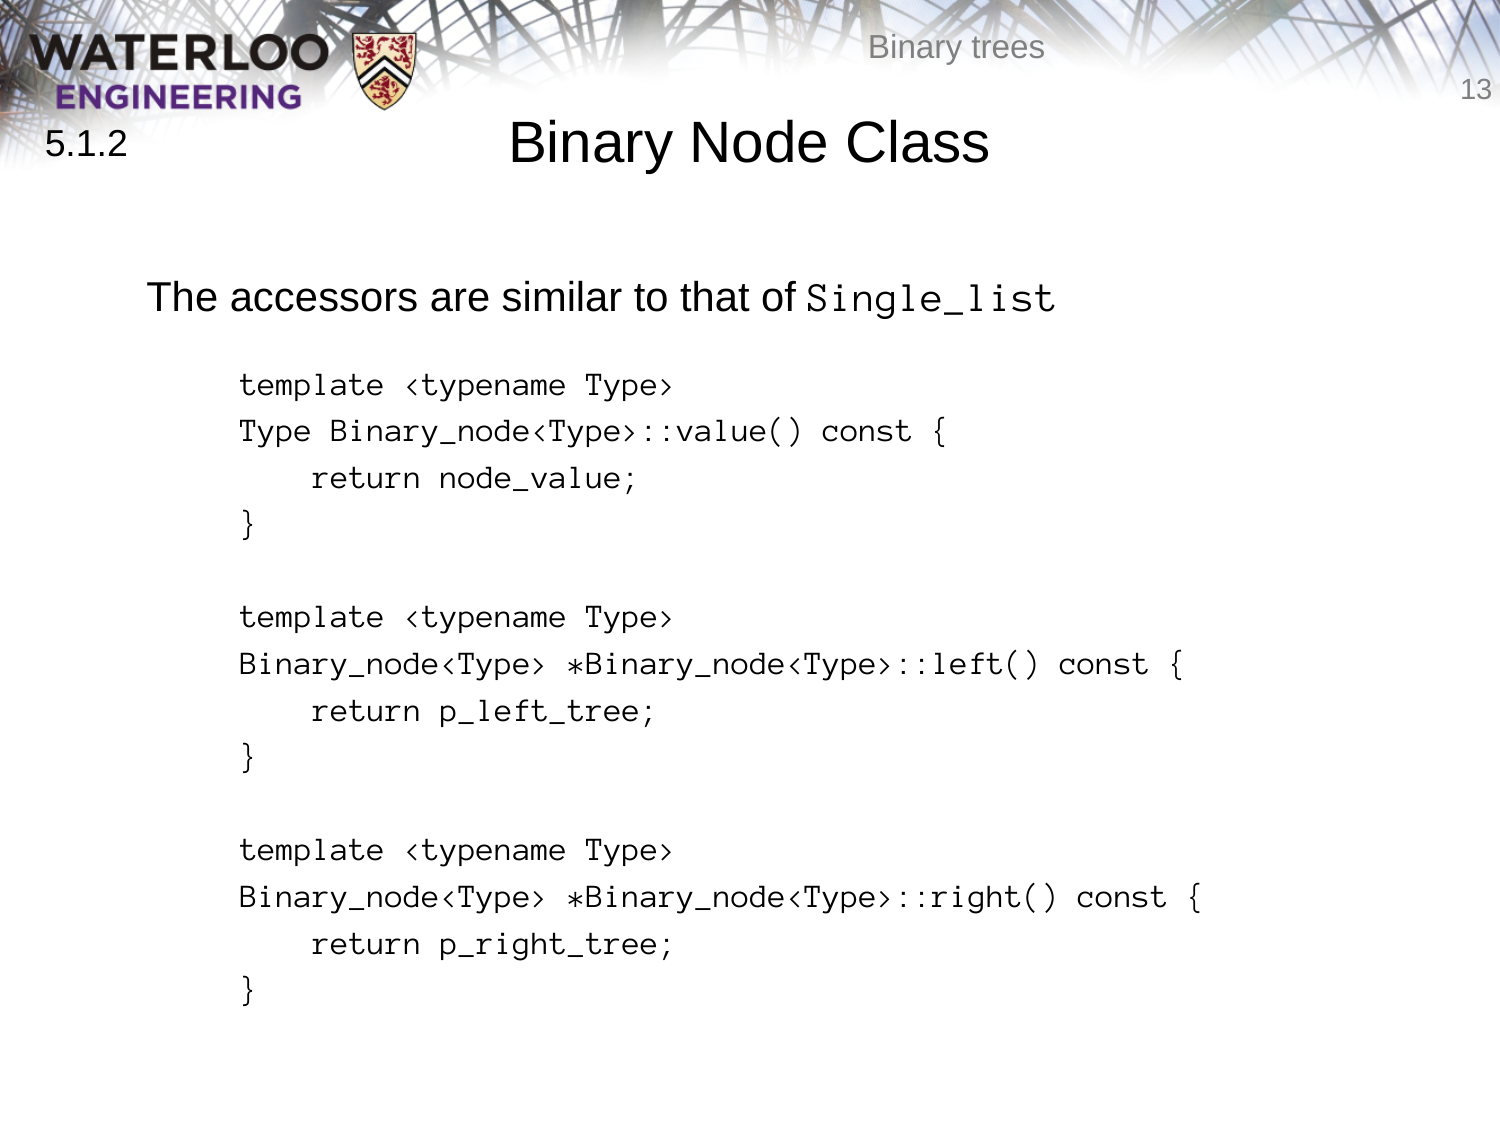

# Binary Node Class
5.1.2
	The accessors are similar to that of Single_list

template <typename Type>
Type Binary_node<Type>::value() const {
    return node_value;
}

template <typename Type>
Binary_node<Type> *Binary_node<Type>::left() const {
    return p_left_tree;
}

template <typename Type>
Binary_node<Type> *Binary_node<Type>::right() const {
    return p_right_tree;
}